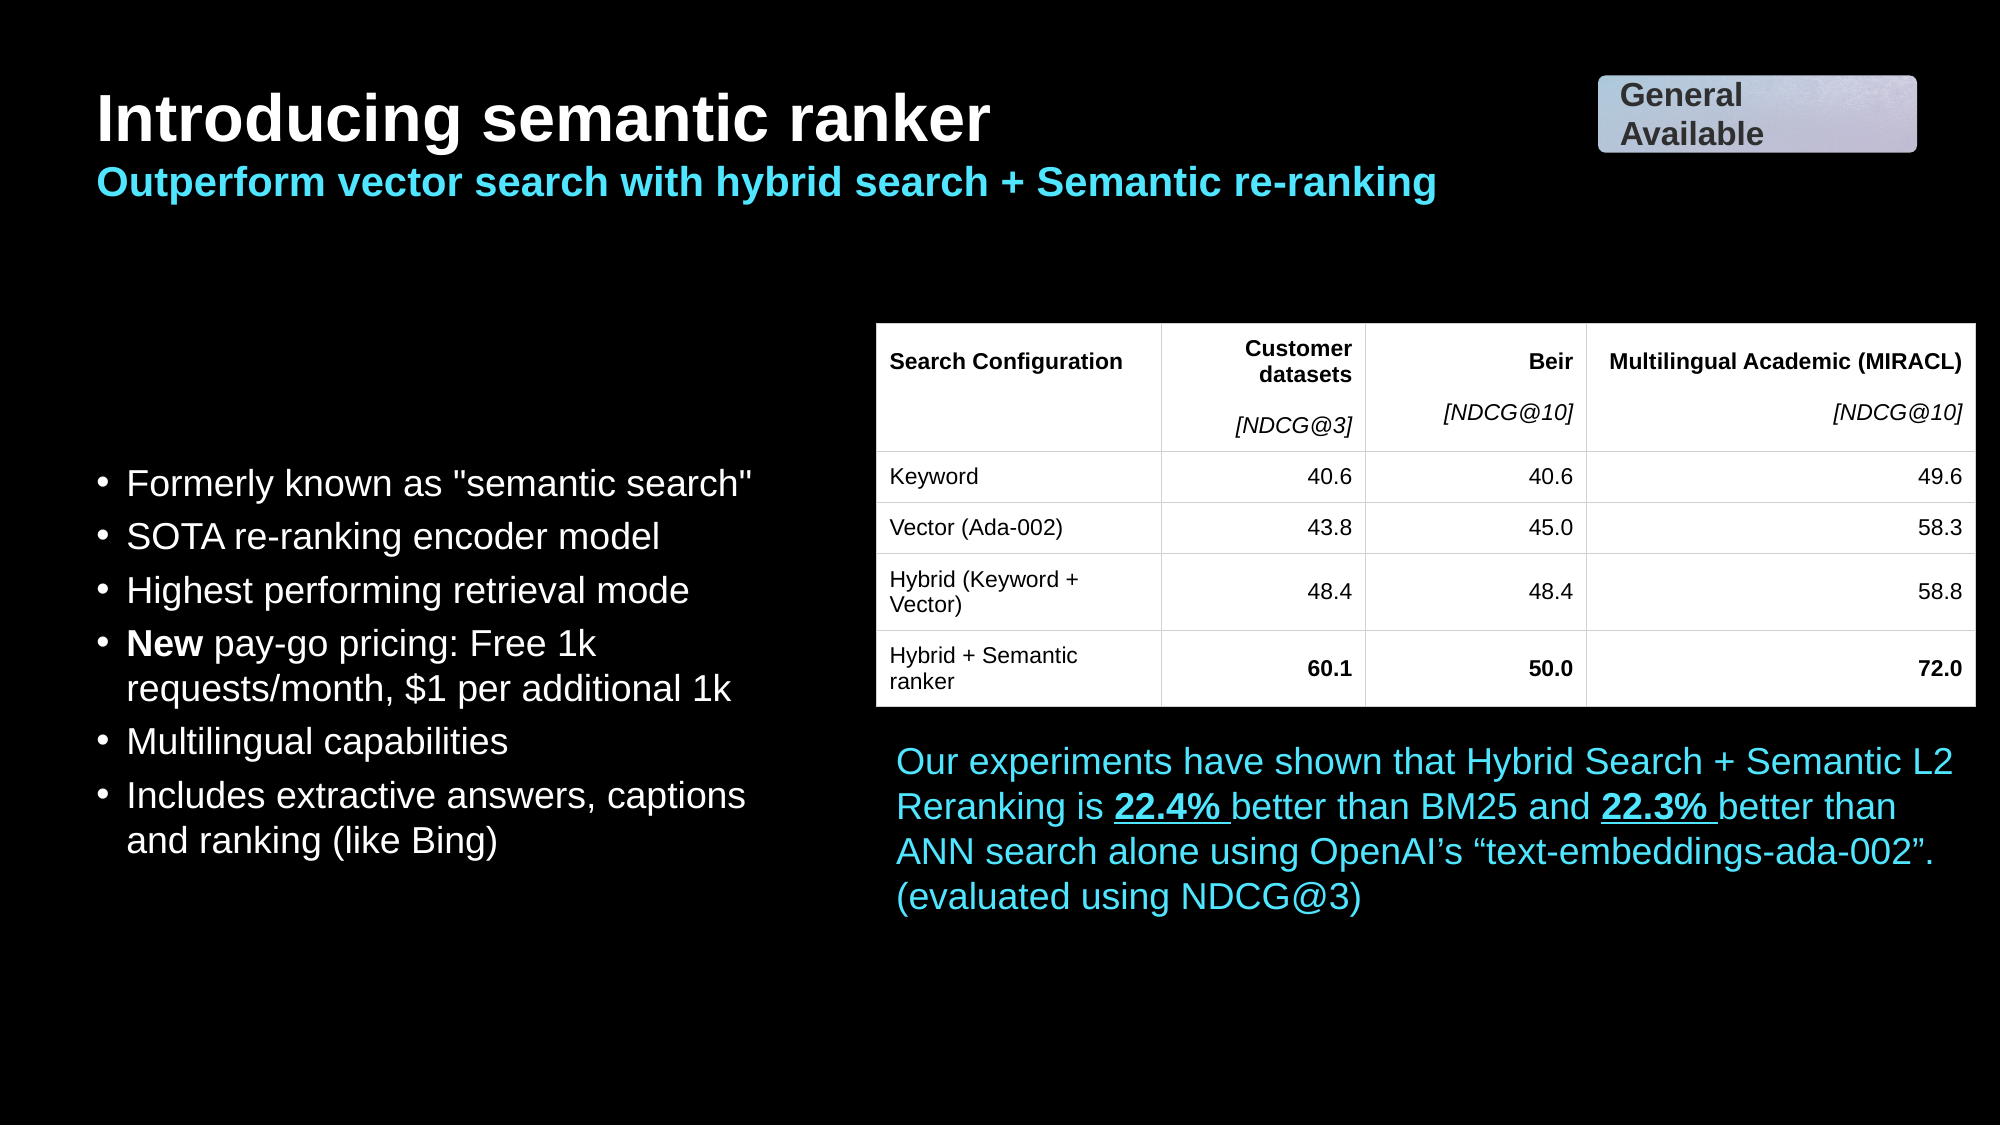

# Introducing semantic ranker Outperform vector search with hybrid search + Semantic re-ranking
General Available
| Search Configuration | Customer datasets   [NDCG@3] | Beir   [NDCG@10] | Multilingual Academic (MIRACL) [NDCG@10] |
| --- | --- | --- | --- |
| Keyword | 40.6 | 40.6 | 49.6 |
| Vector (Ada-002) | 43.8 | 45.0 | 58.3 |
| Hybrid (Keyword + Vector) | 48.4 | 48.4 | 58.8 |
| Hybrid + Semantic ranker | 60.1 | 50.0 | 72.0 |
Formerly known as "semantic search"
SOTA re-ranking encoder model
Highest performing retrieval mode
New pay-go pricing: Free 1k requests/month, $1 per additional 1k
Multilingual capabilities
Includes extractive answers, captions and ranking (like Bing)
Our experiments have shown that Hybrid Search + Semantic L2 Reranking is 22.4% better than BM25 and 22.3% better than ANN search alone using OpenAI’s “text-embeddings-ada-002”. (evaluated using NDCG@3)